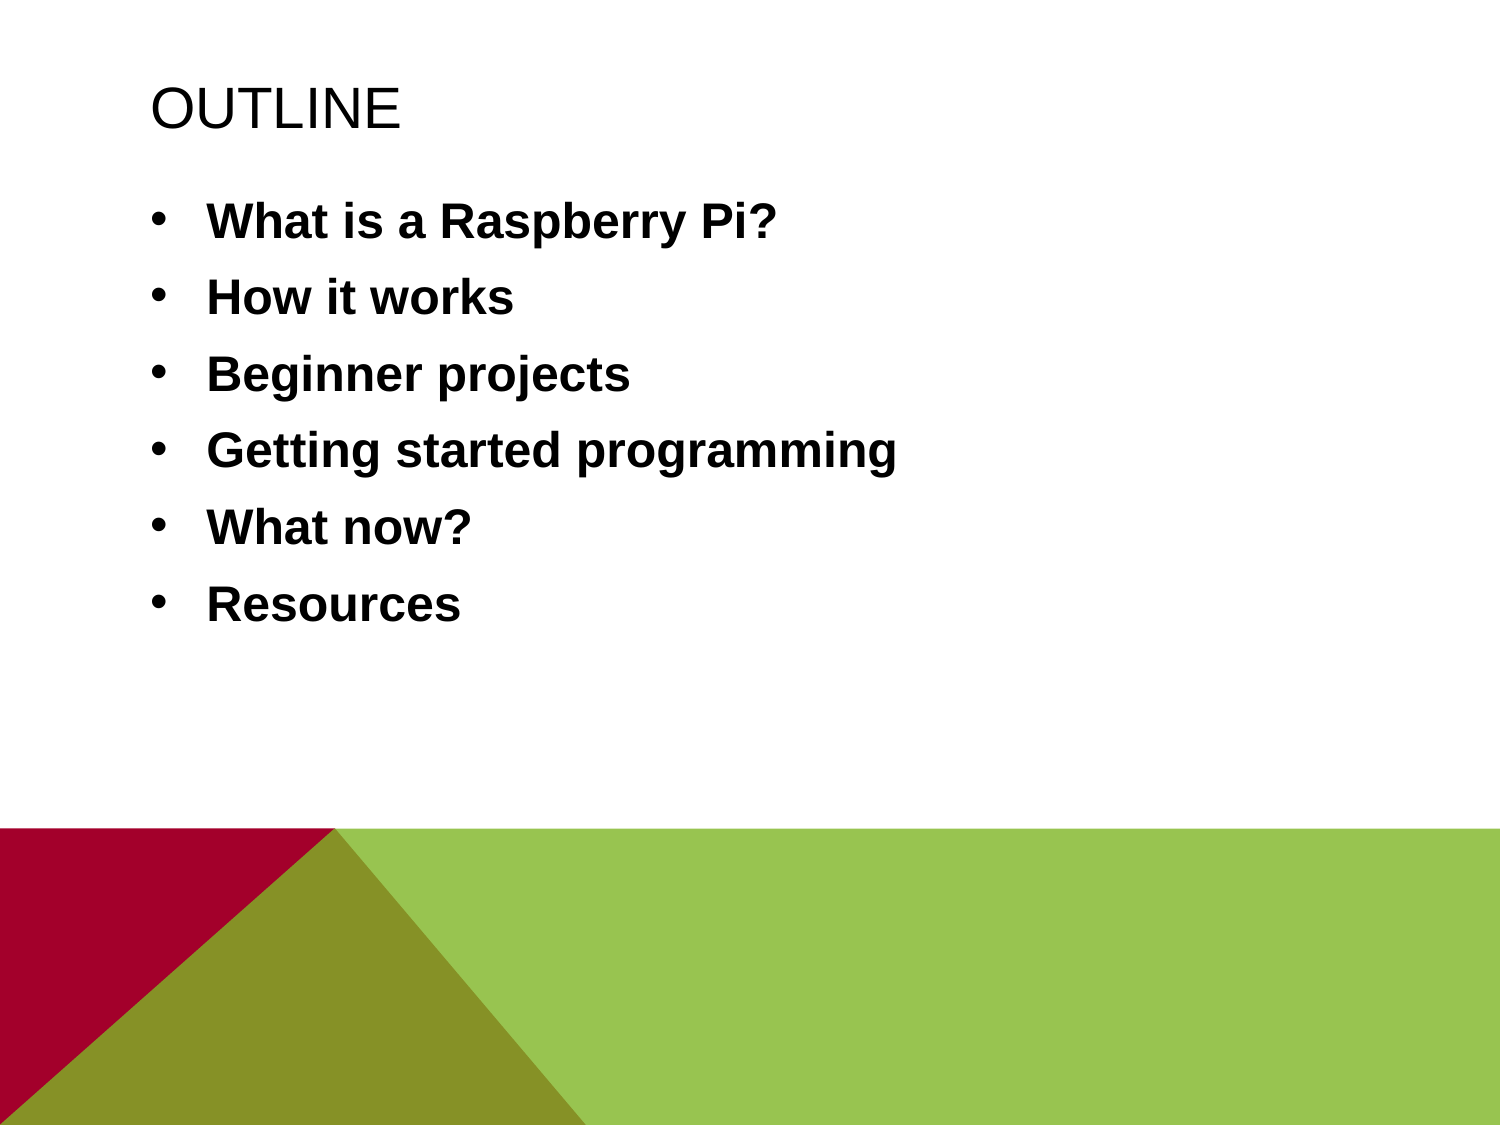

# Outline
What is a Raspberry Pi?
How it works
Beginner projects
Getting started programming
What now?
Resources